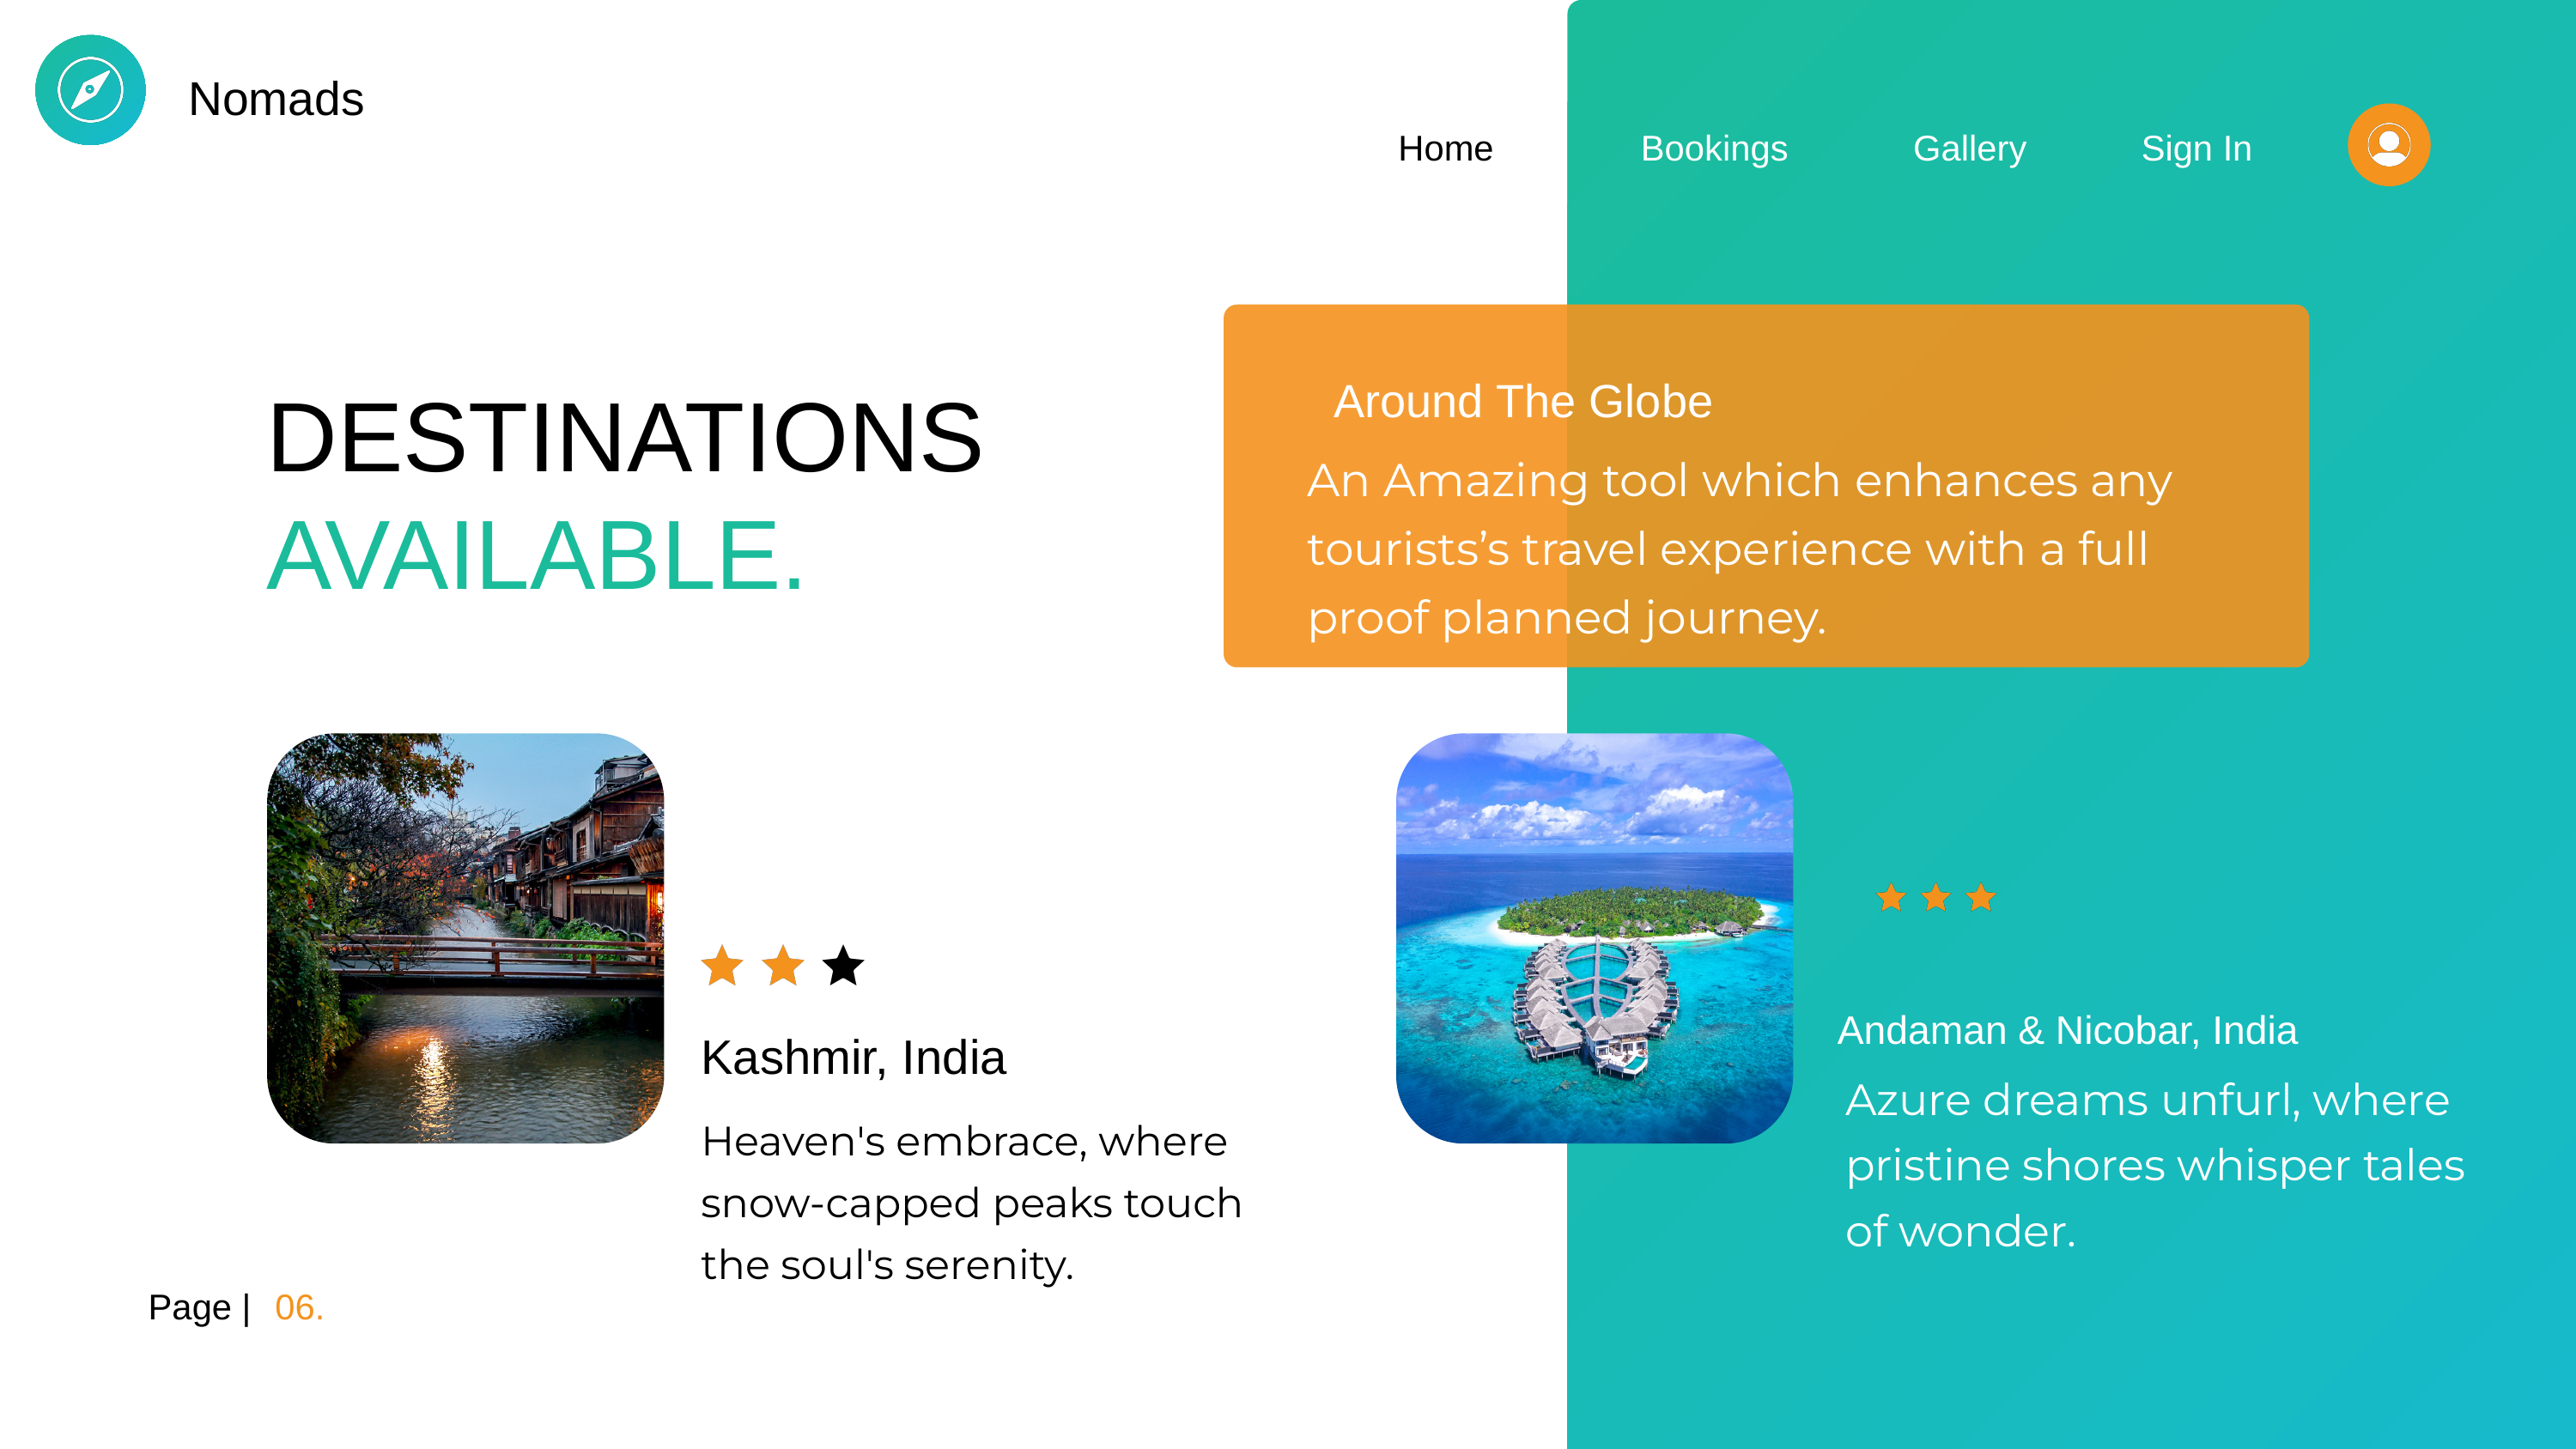

Nomads

Home
Bookings
Gallery
Sign In

DESTINATIONS
Around The Globe
An Amazing tool which enhances any tourists’s travel experience with a full proof planned journey.
AVAILABLE.

Kashmir, India
Heaven's embrace, where snow-capped peaks touch the soul's serenity.
Andaman & Nicobar, India
Azure dreams unfurl, where pristine shores whisper tales of wonder.
Page |
06.